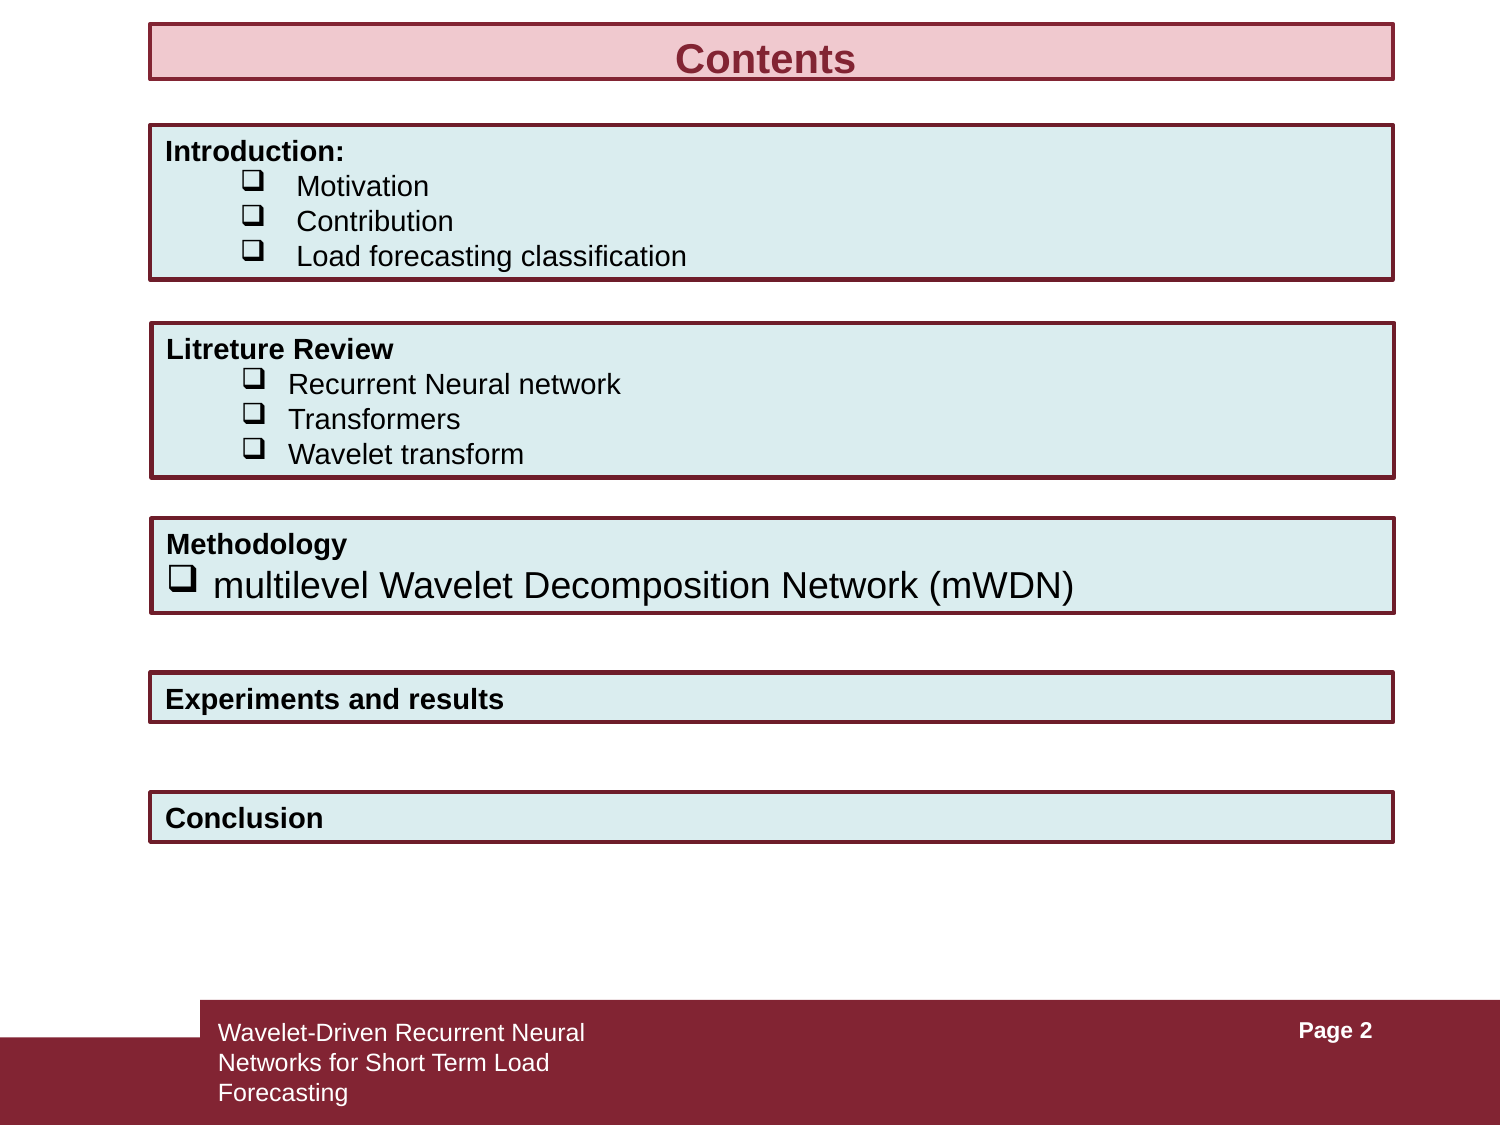

# Contents
Introduction:
Motivation
Contribution
Load forecasting classification
Litreture Review
Recurrent Neural network
Transformers
Wavelet transform
Methodology
multilevel Wavelet Decomposition Network (mWDN)
Experiments and results
Conclusion
Page 2
Wavelet-Driven Recurrent Neural Networks for Short Term Load Forecasting